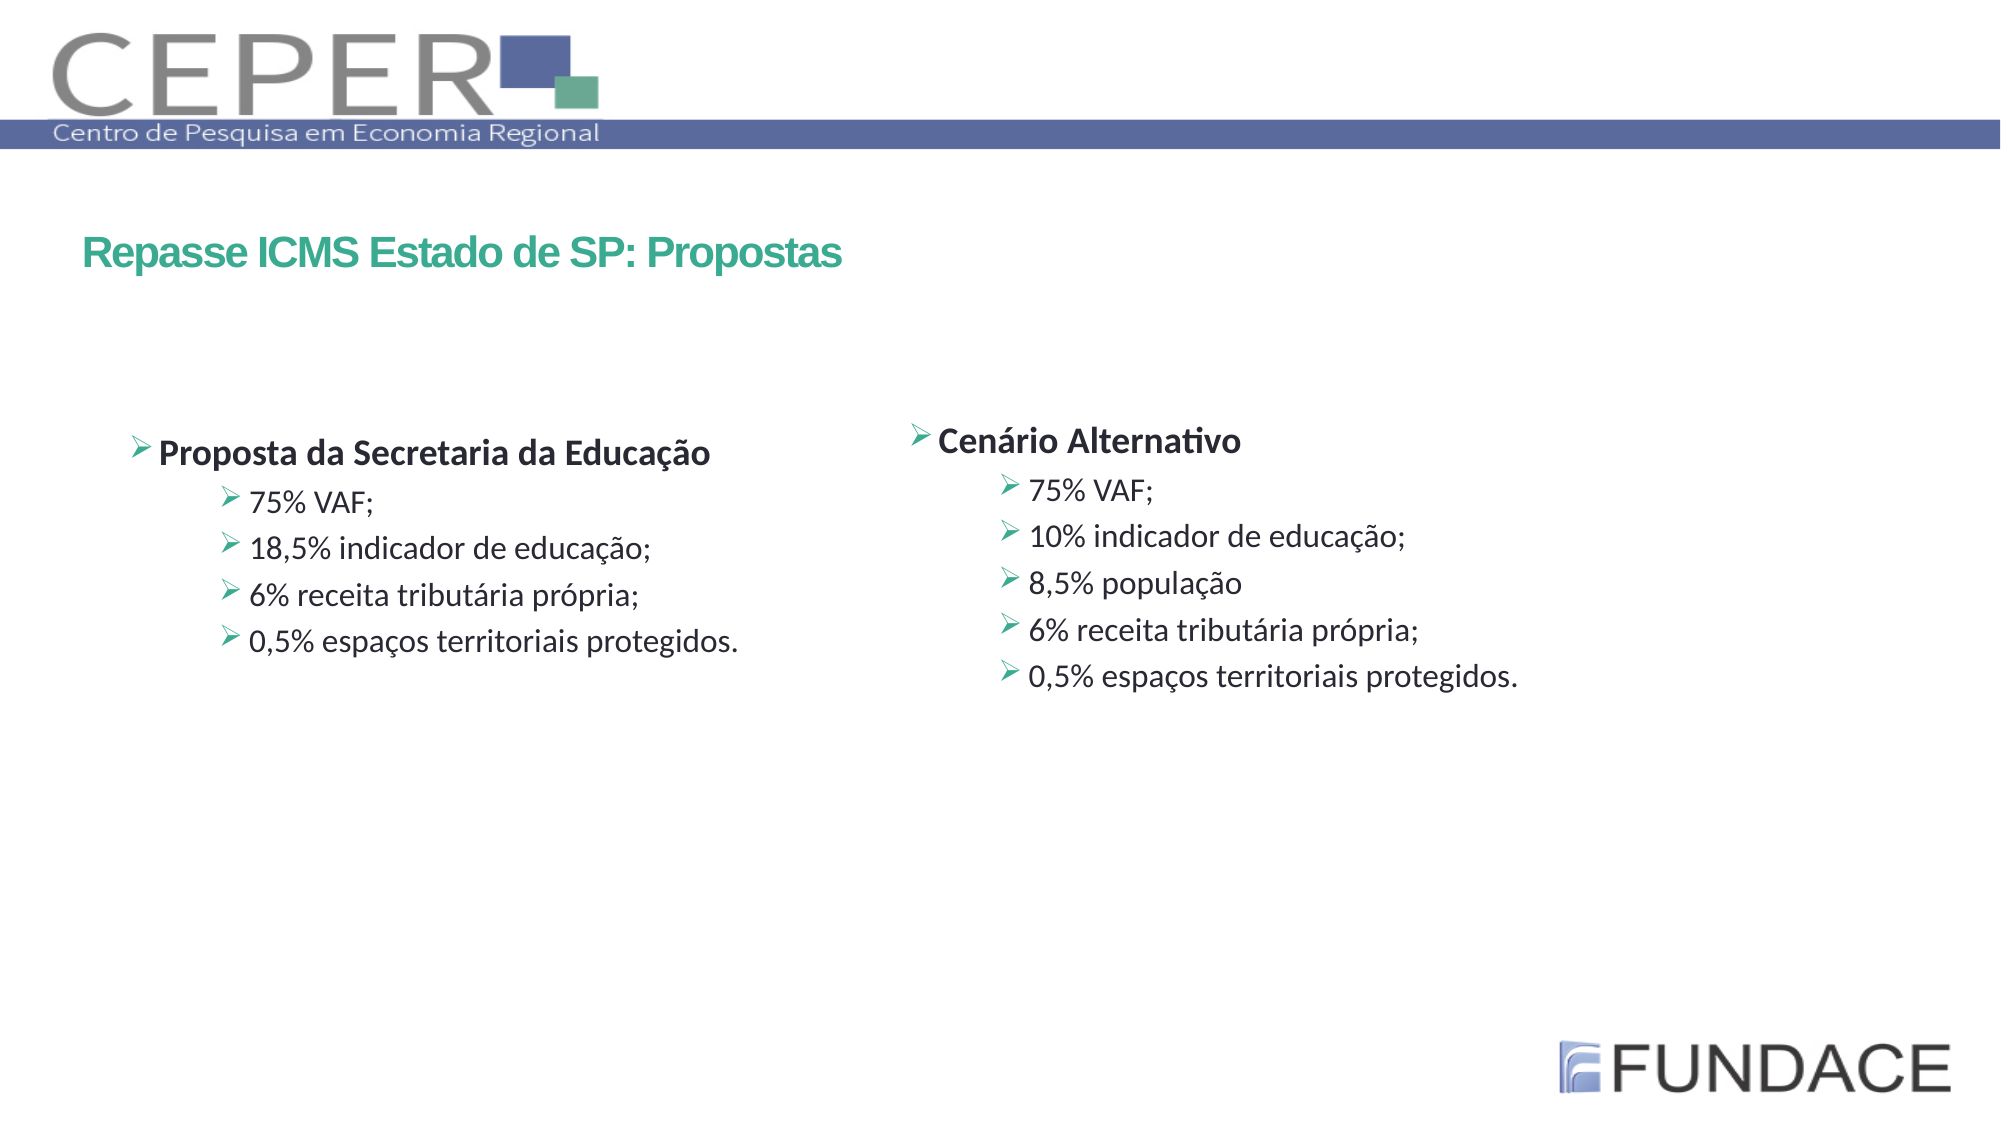

# Repasse ICMS Estado de SP: Propostas
Cenário Alternativo
75% VAF;
10% indicador de educação;
8,5% população
6% receita tributária própria;
0,5% espaços territoriais protegidos.
Proposta da Secretaria da Educação
75% VAF;
18,5% indicador de educação;
6% receita tributária própria;
0,5% espaços territoriais protegidos.